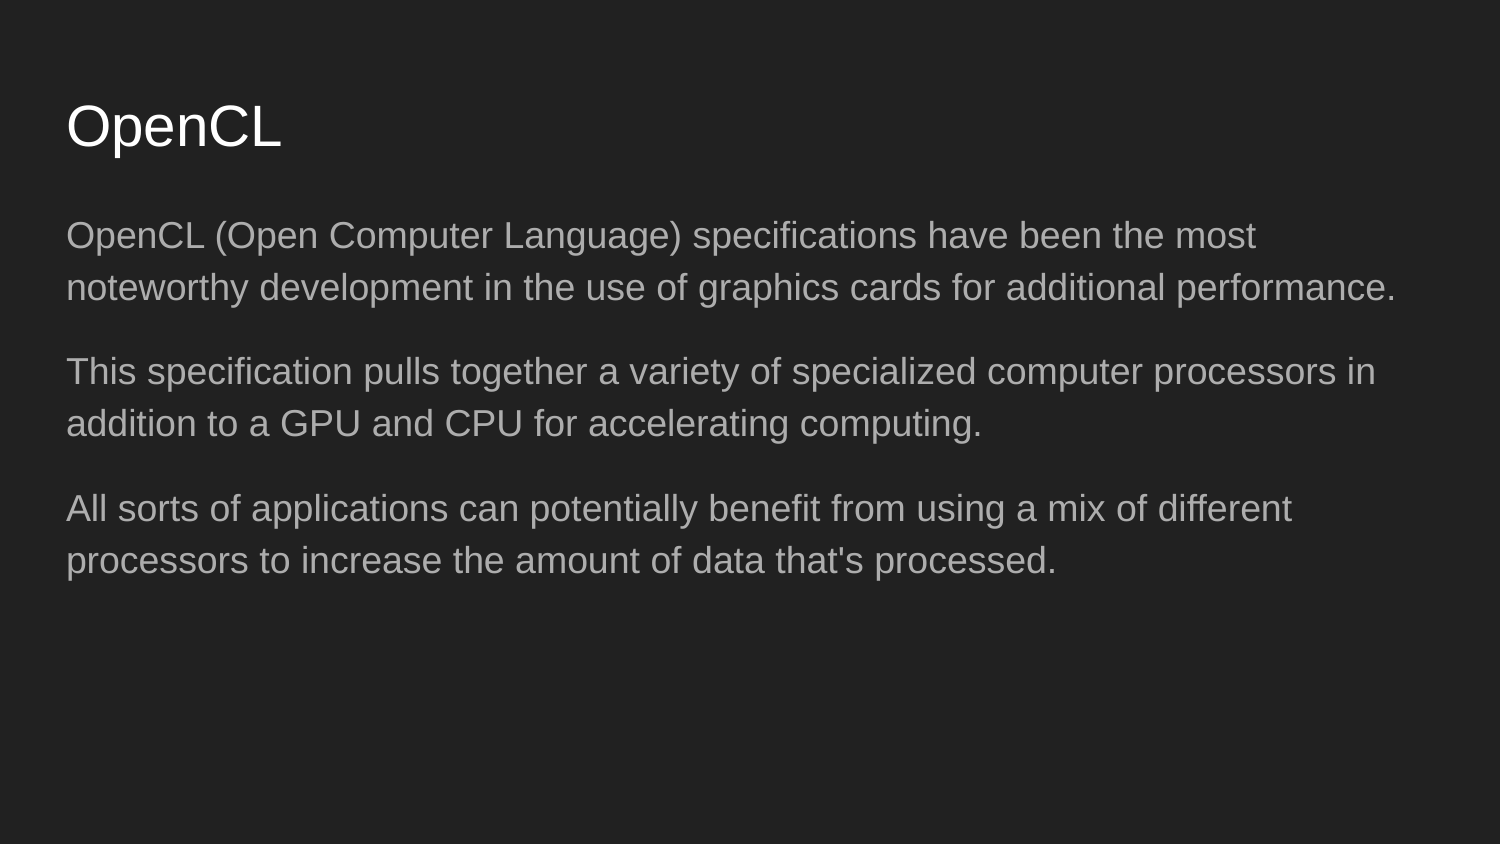

# OpenCL
OpenCL (Open Computer Language) specifications have been the most noteworthy development in the use of graphics cards for additional performance.
This specification pulls together a variety of specialized computer processors in addition to a GPU and CPU for accelerating computing.
All sorts of applications can potentially benefit from using a mix of different processors to increase the amount of data that's processed.